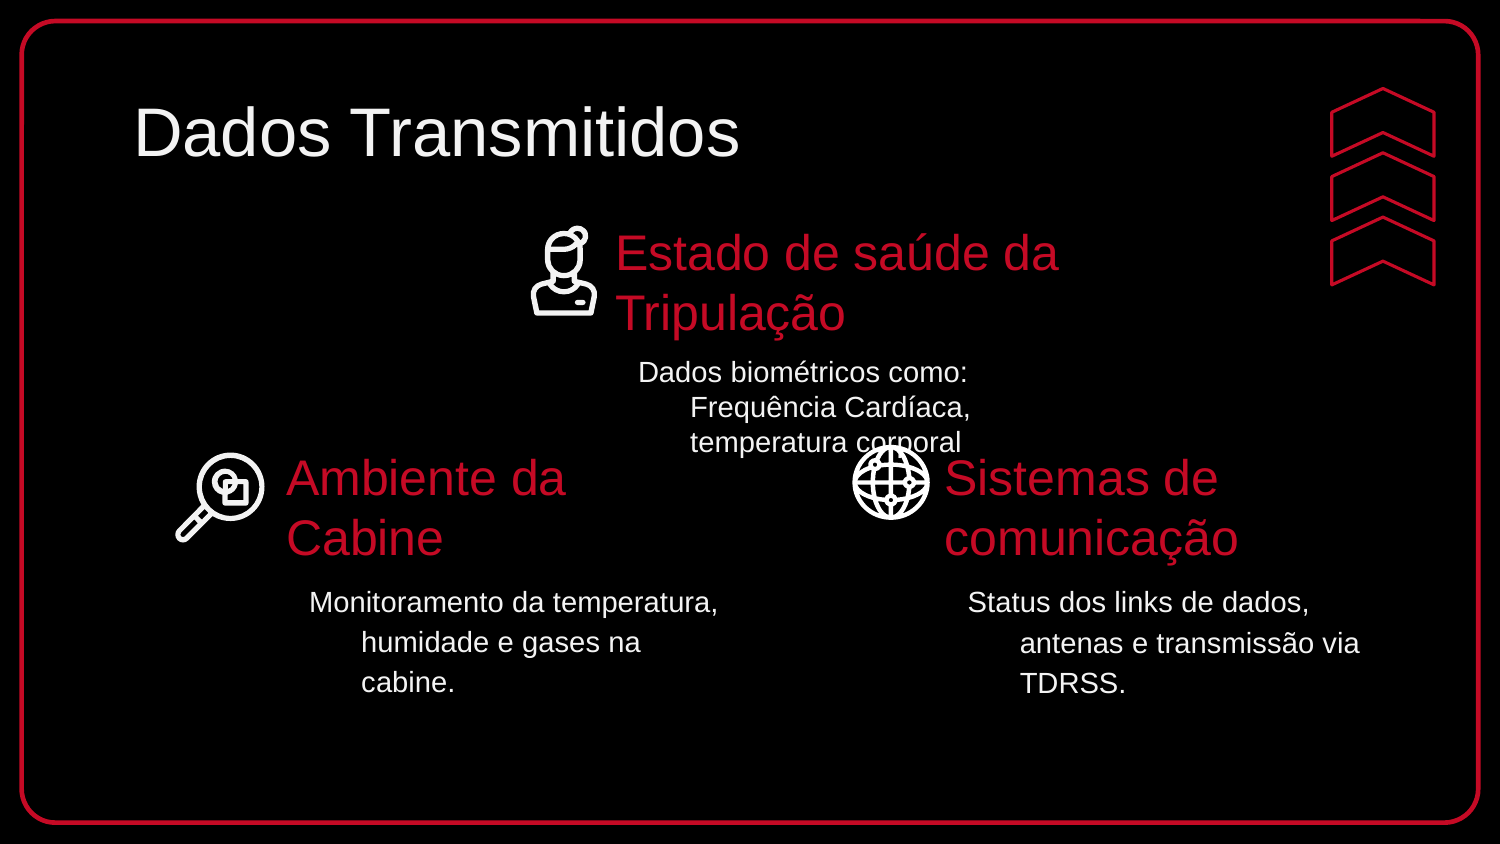

# Dados Transmitidos

Estado de saúde da Tripulação
Dados biométricos como: Frequência Cardíaca, temperatura corporal

Ambiente da Cabine
Sistemas de comunicação
Monitoramento da temperatura, humidade e gases na cabine.
Status dos links de dados, antenas e transmissão via TDRSS.
0005